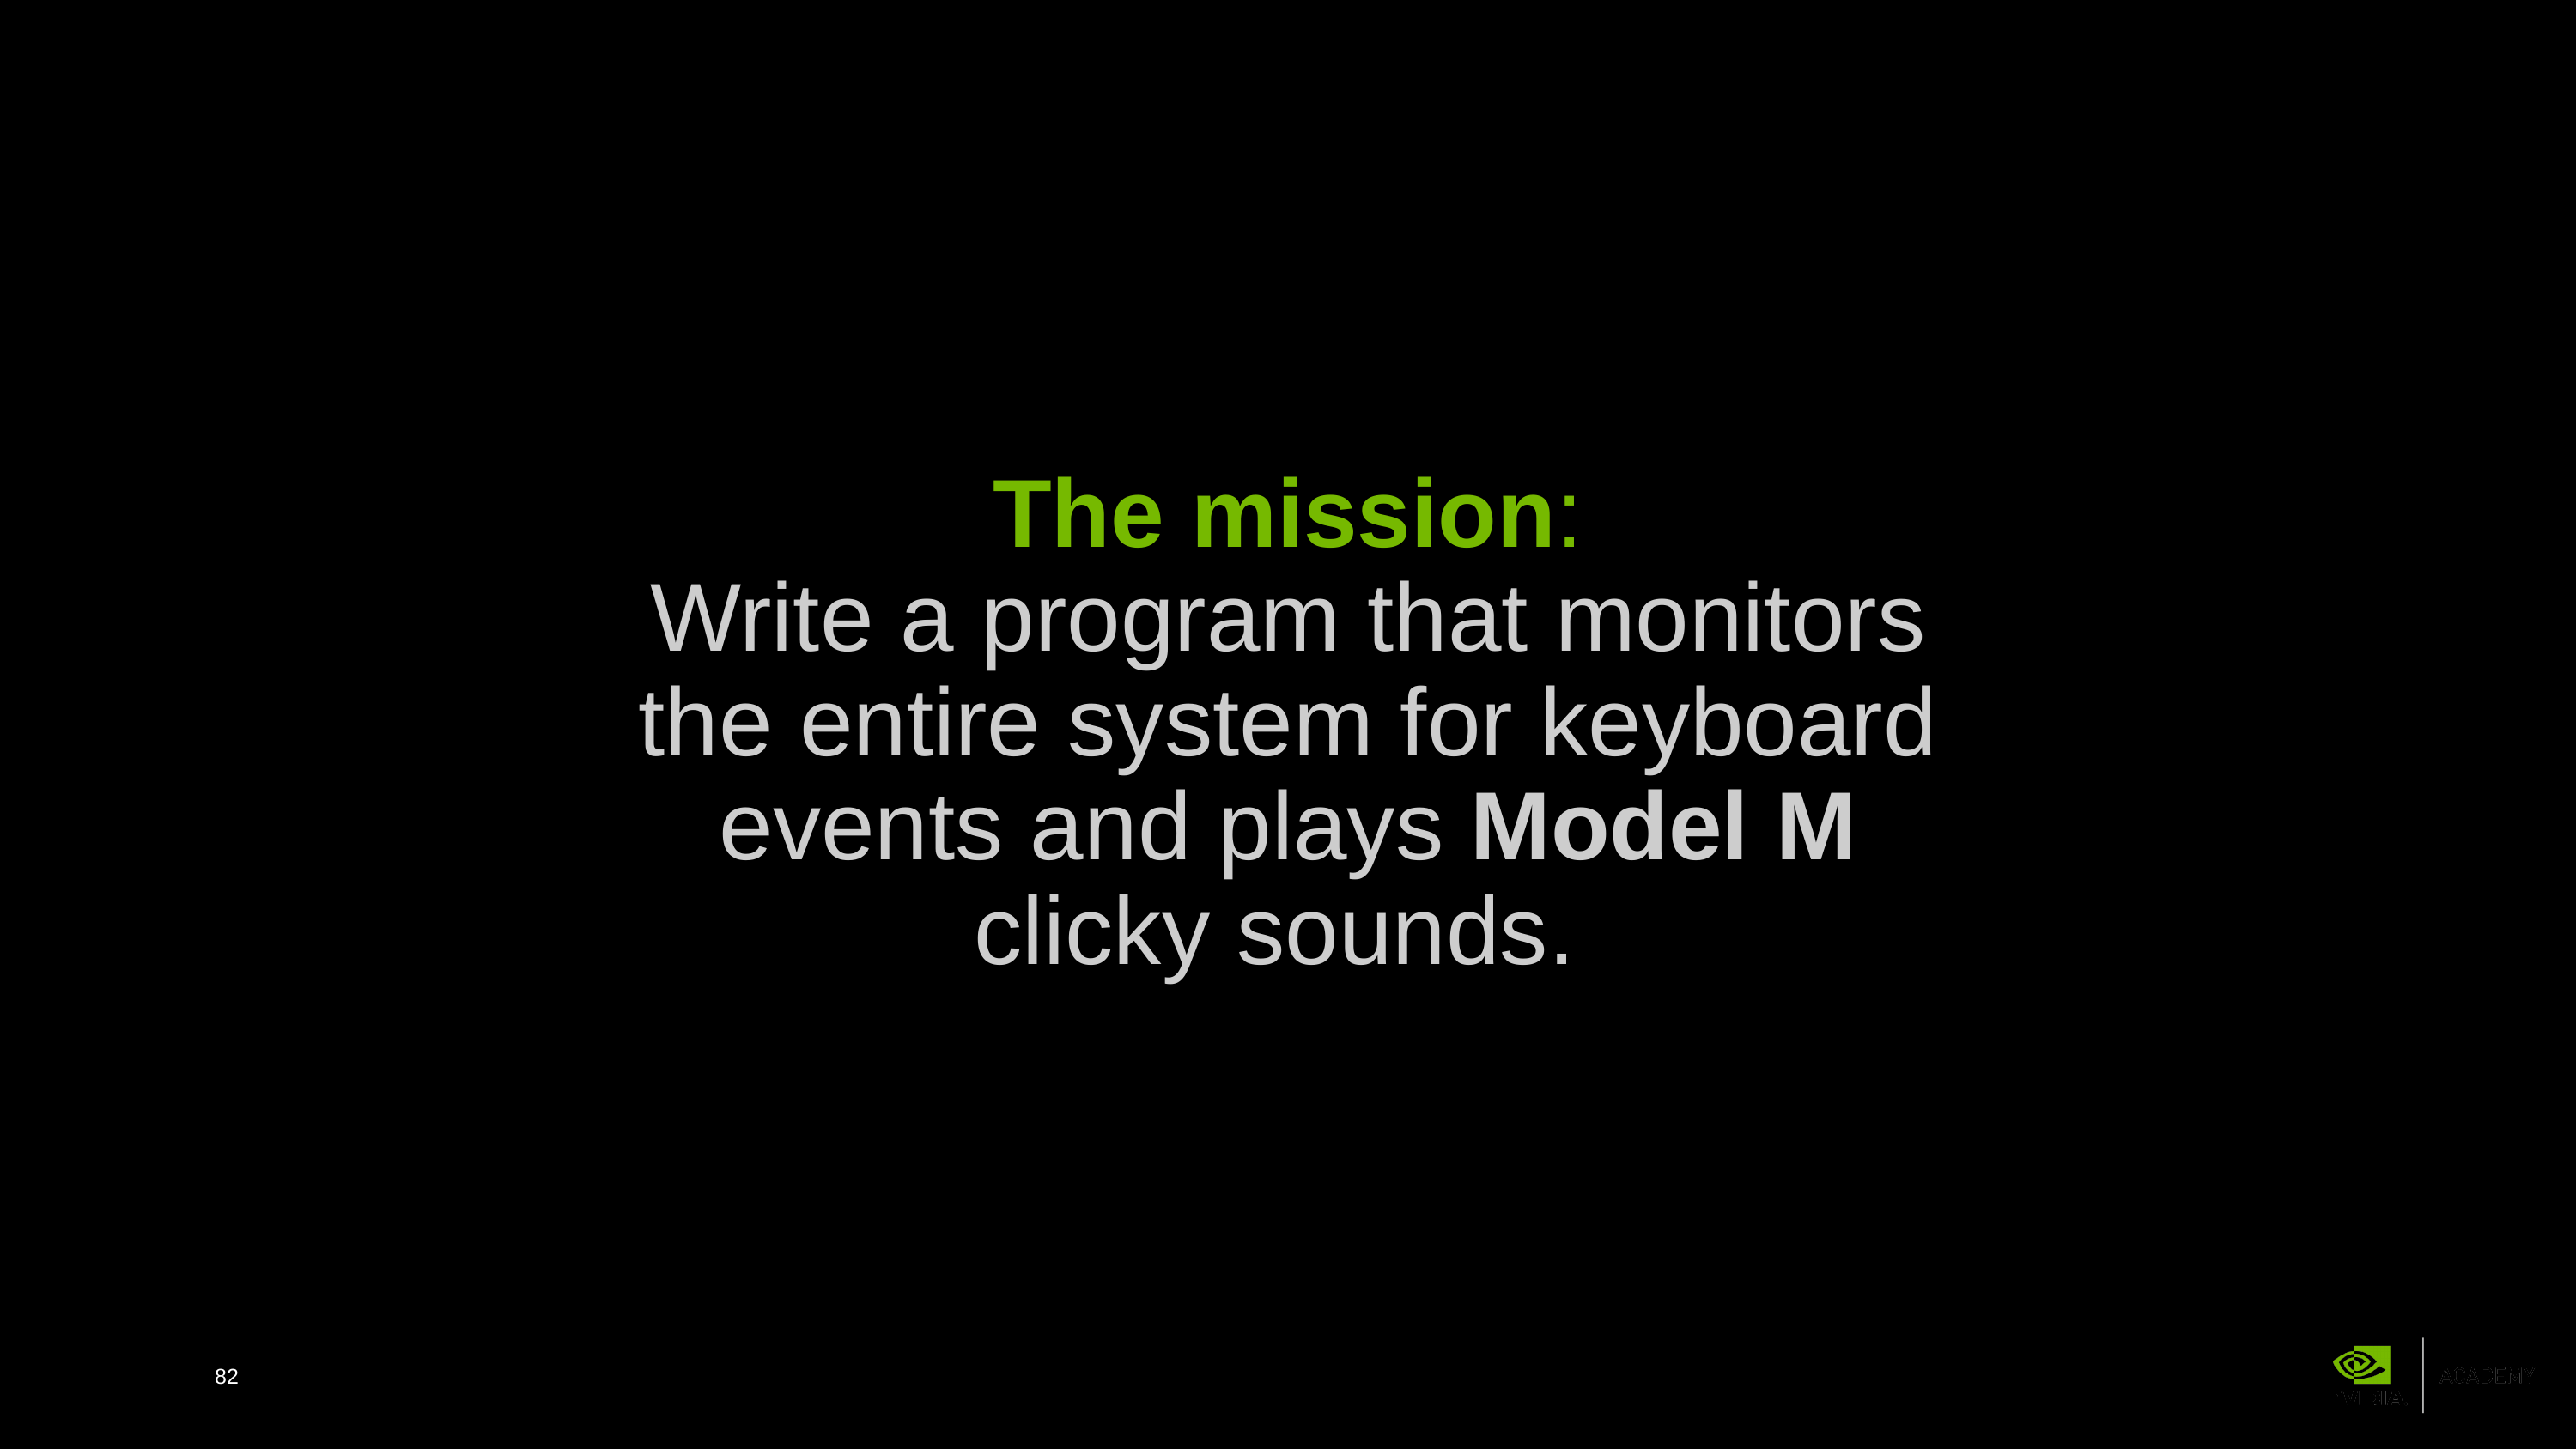

The mission:
Write a program that monitors the entire system for keyboard events and plays Model M clicky sounds.
82